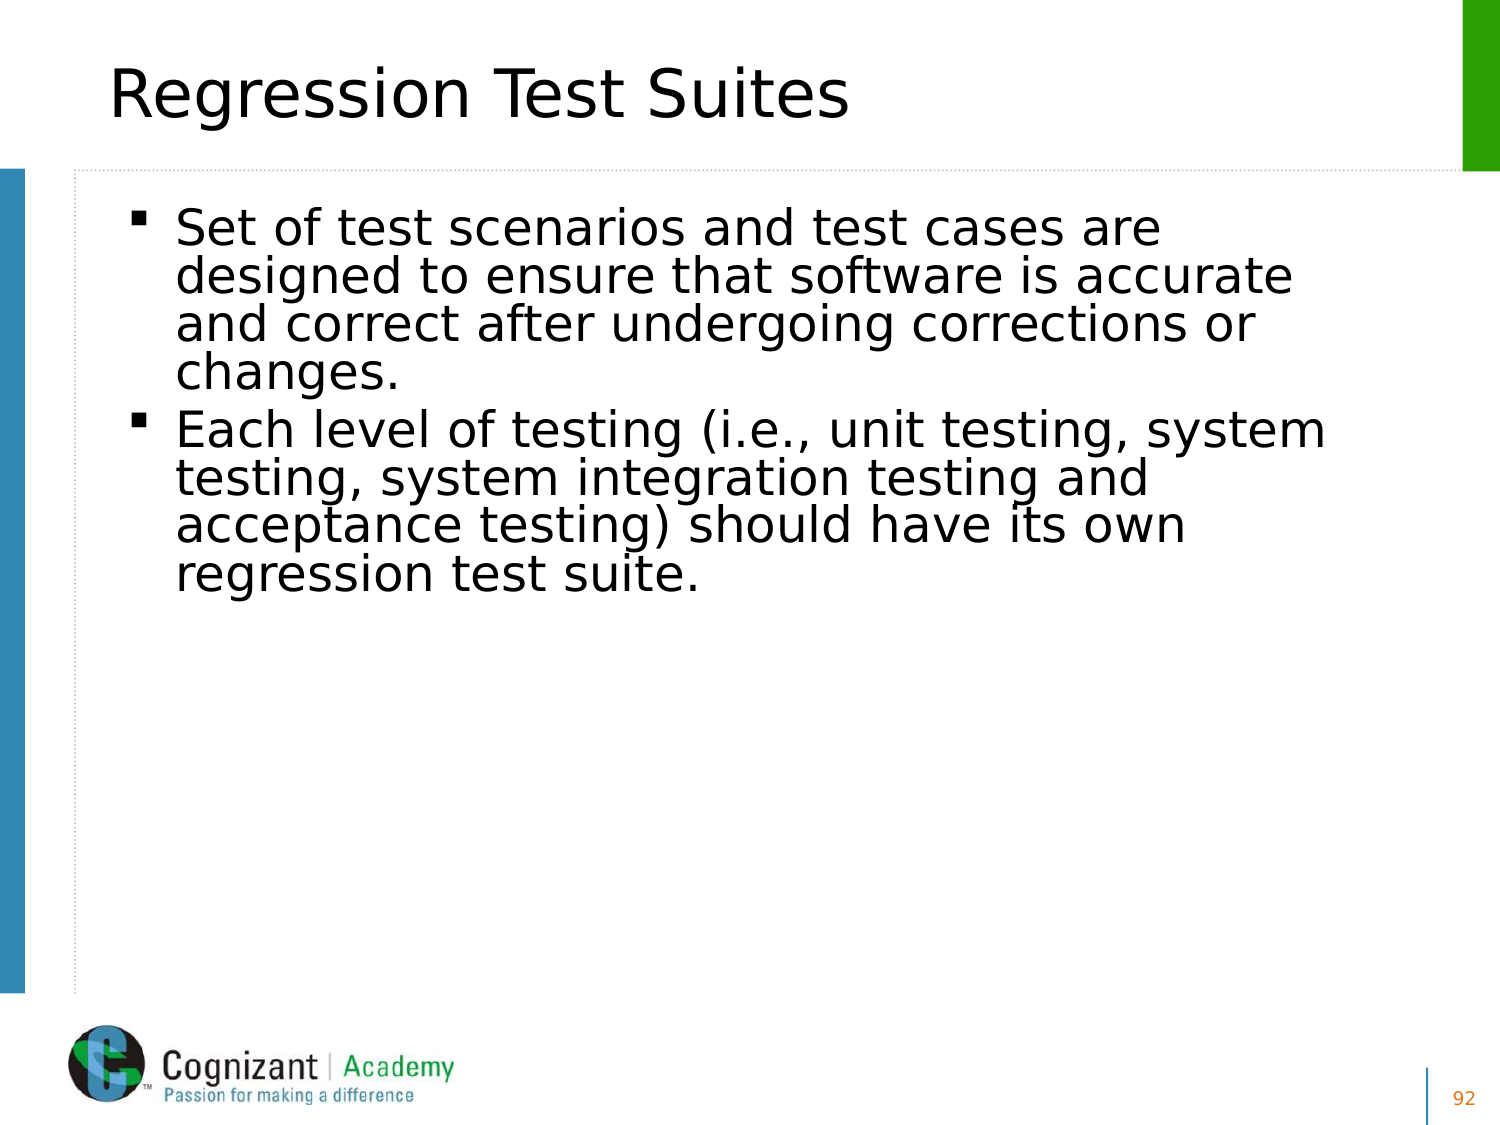

# Regression Test Suites
Set of test scenarios and test cases are designed to ensure that software is accurate and correct after undergoing corrections or changes.
Each level of testing (i.e., unit testing, system testing, system integration testing and acceptance testing) should have its own regression test suite.
92